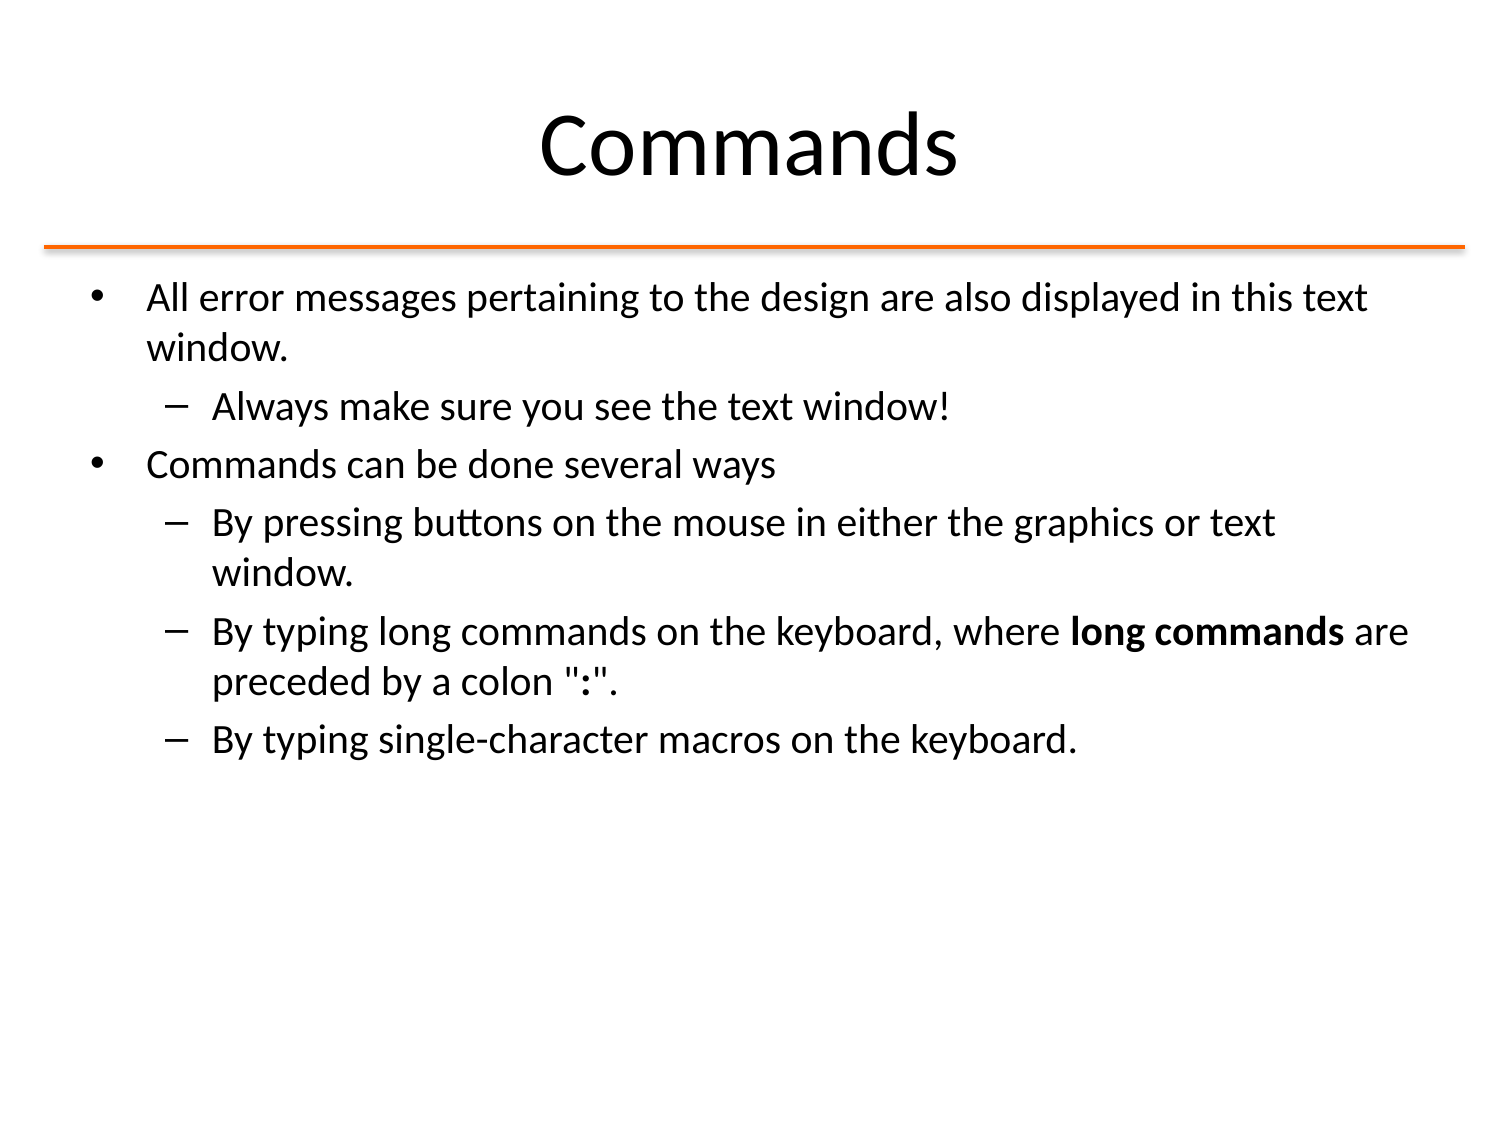

# Commands
All error messages pertaining to the design are also displayed in this text window.
Always make sure you see the text window!
Commands can be done several ways
By pressing buttons on the mouse in either the graphics or text window.
By typing long commands on the keyboard, where long commands are preceded by a colon ":".
By typing single-character macros on the keyboard.